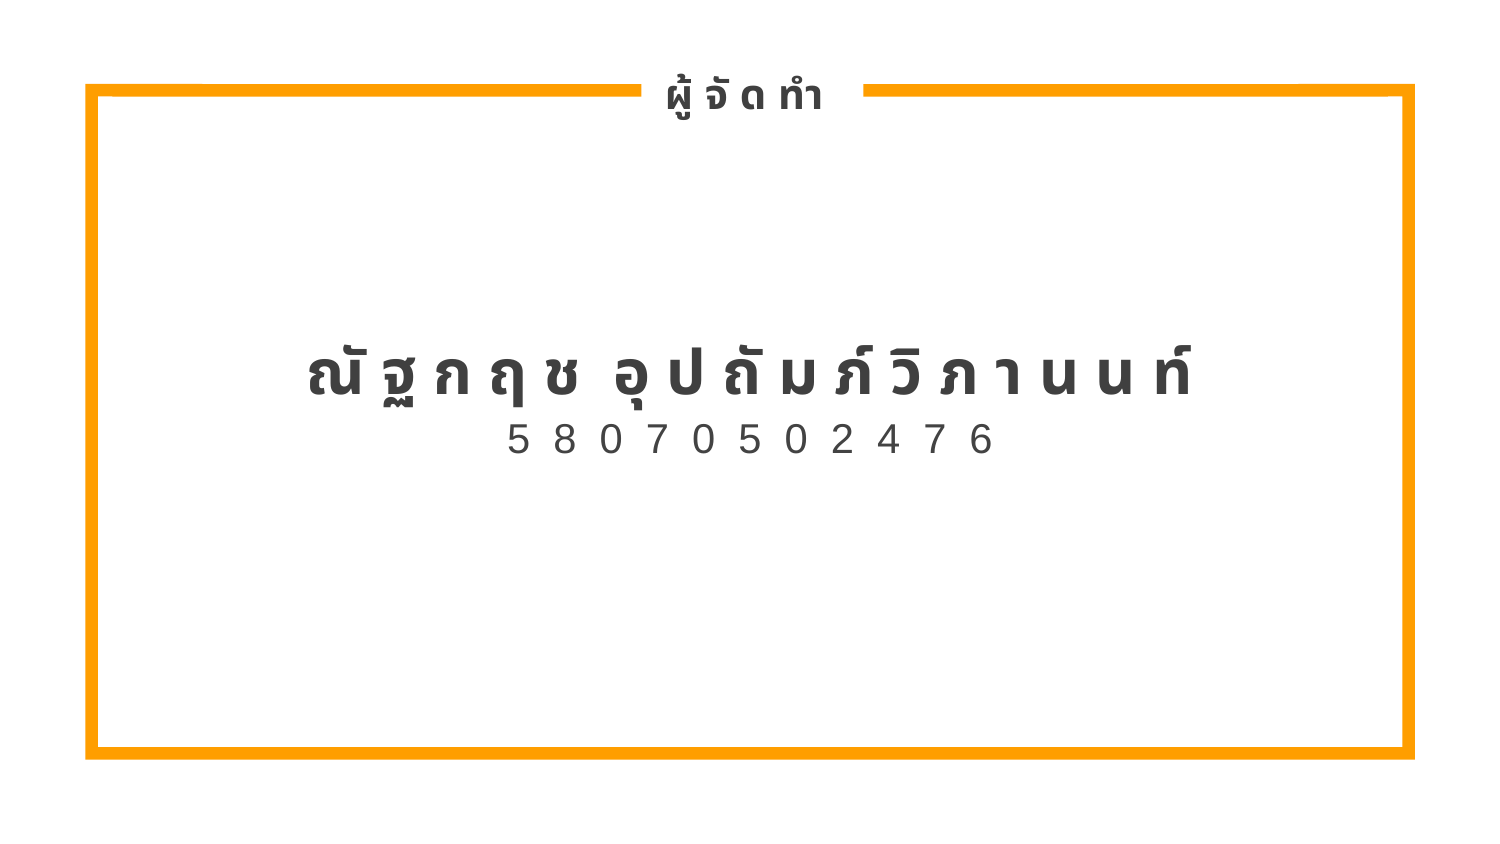

ผู้ จั ด ทำ
ณั ฐ ก ฤ ช  อุ ป ถั ม ภ์ วิ ภ า น น ท์
5  8  0  7  0  5  0  2  4  7  6